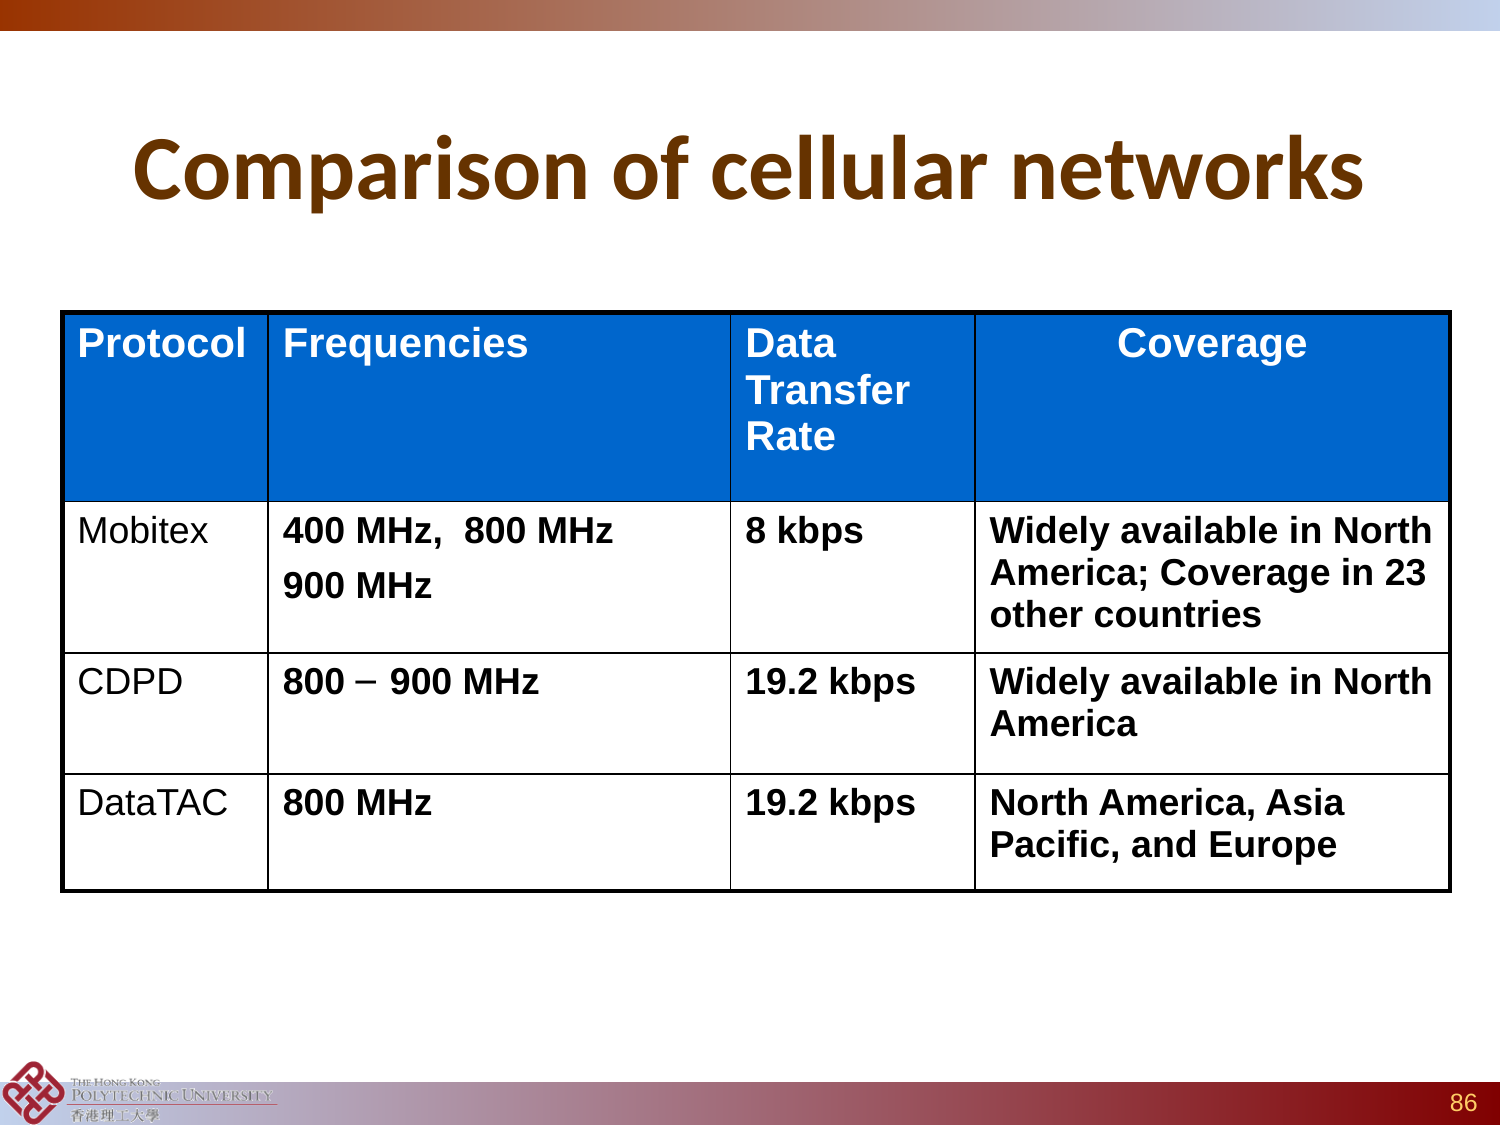

# Comparison of cellular networks
| Protocol | Frequencies | Data Transfer Rate | Coverage |
| --- | --- | --- | --- |
| Mobitex | 400 MHz, 800 MHz 900 MHz | 8 kbps | Widely available in North America; Coverage in 23 other countries |
| CDPD | 800 – 900 MHz | 19.2 kbps | Widely available in North America |
| DataTAC | 800 MHz | 19.2 kbps | North America, Asia Pacific, and Europe |